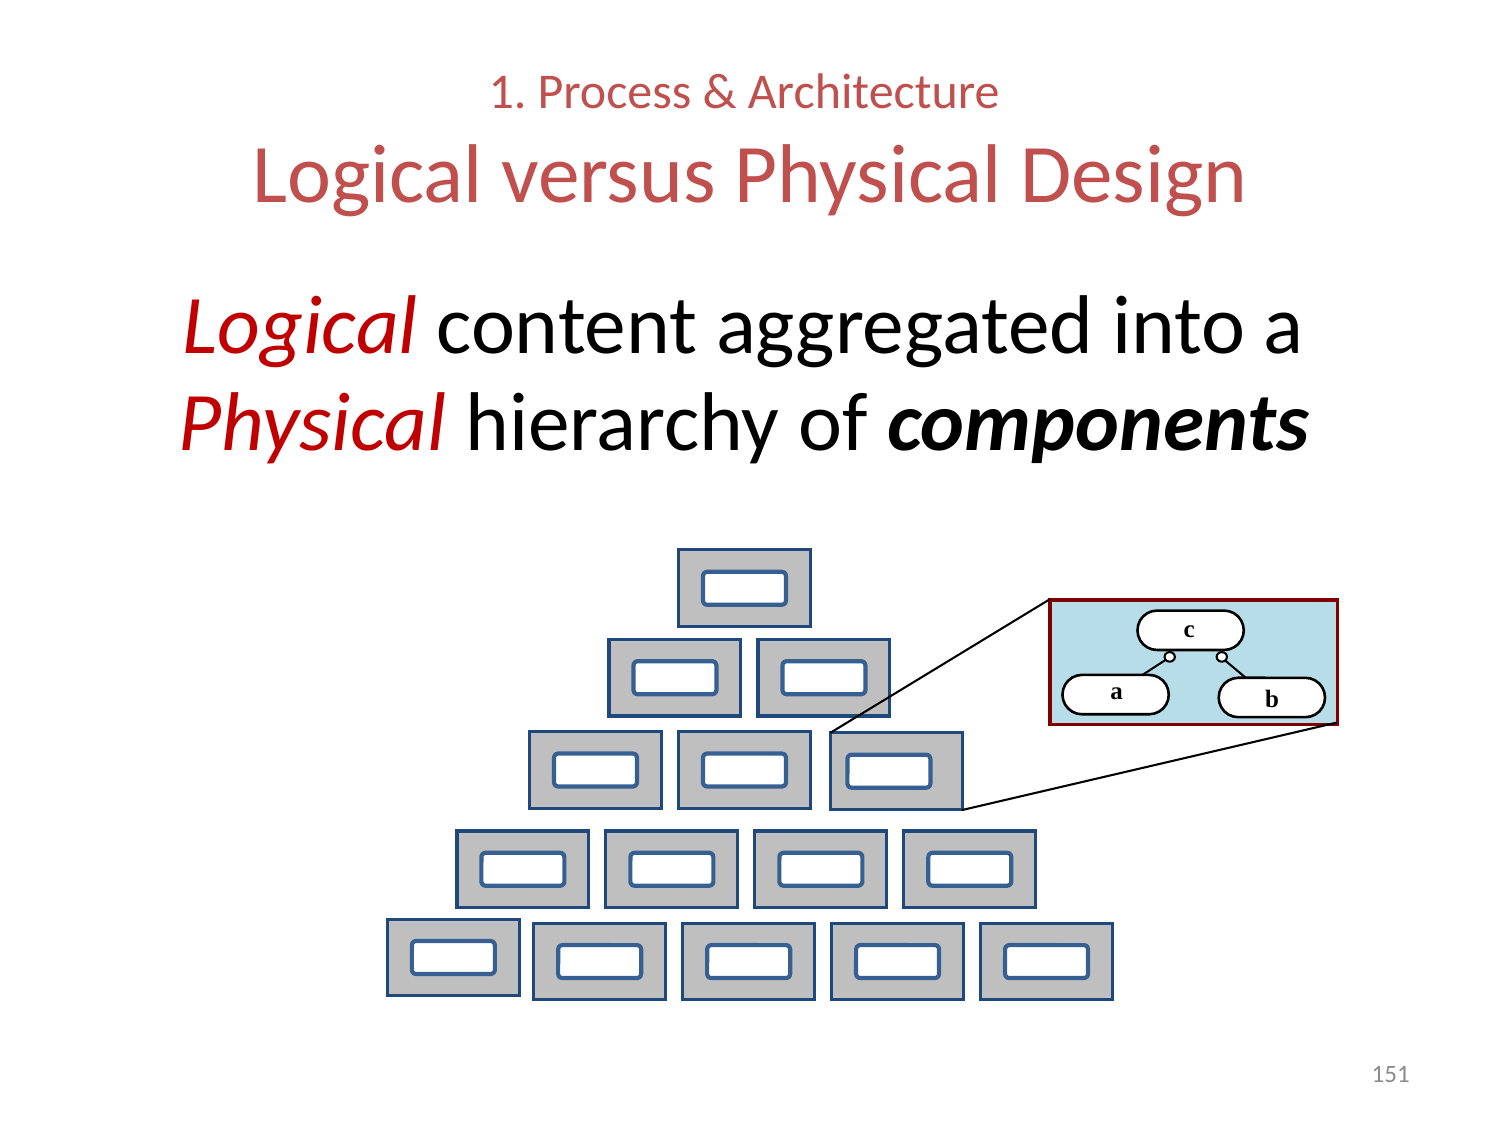

# 1. Process & Architecture Logical versus Physical Design
Logical content aggregated into a
Physical hierarchy of components

c

a
b

151